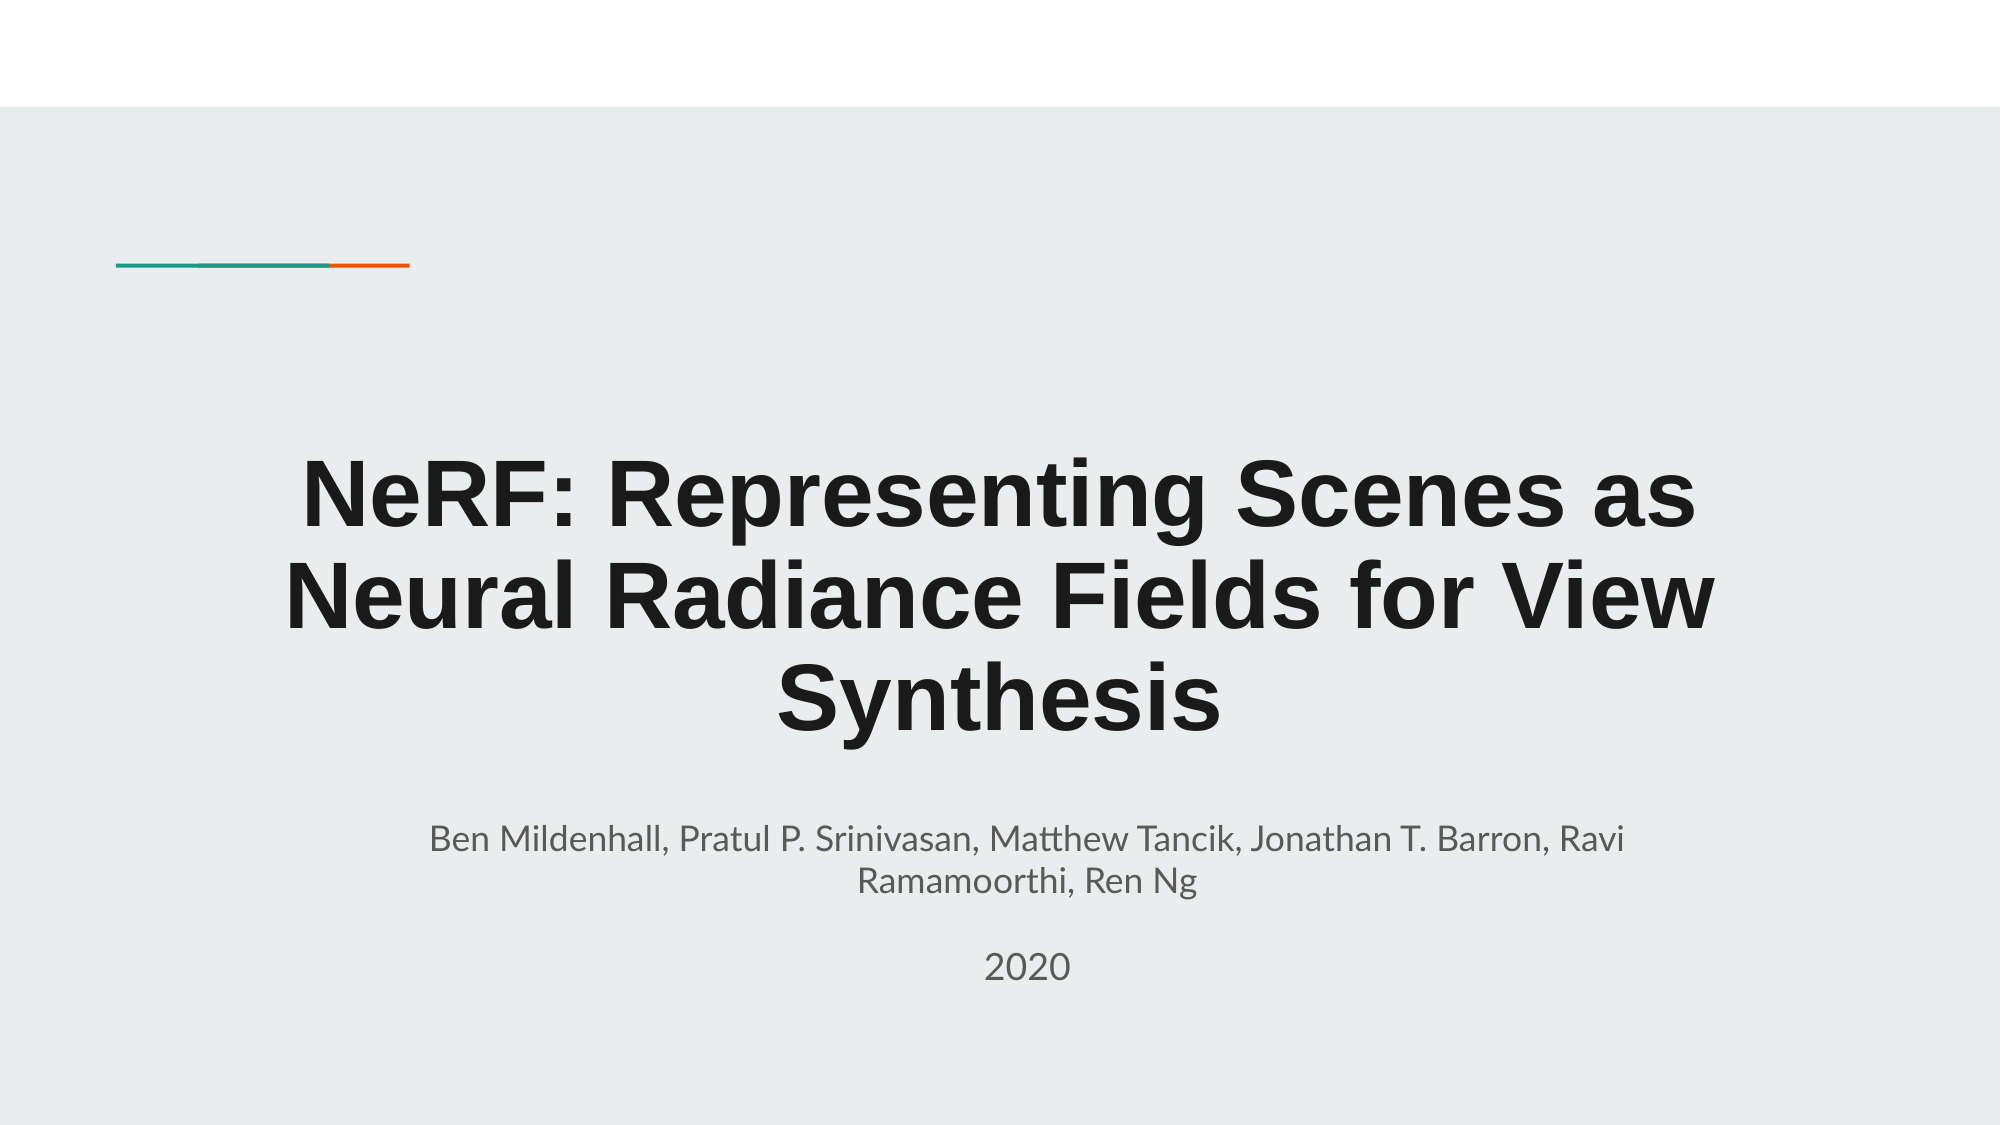

# NeRF: Representing Scenes as Neural Radiance Fields for View Synthesis
Ben Mildenhall, Pratul P. Srinivasan, Matthew Tancik, Jonathan T. Barron, Ravi Ramamoorthi, Ren Ng

2020